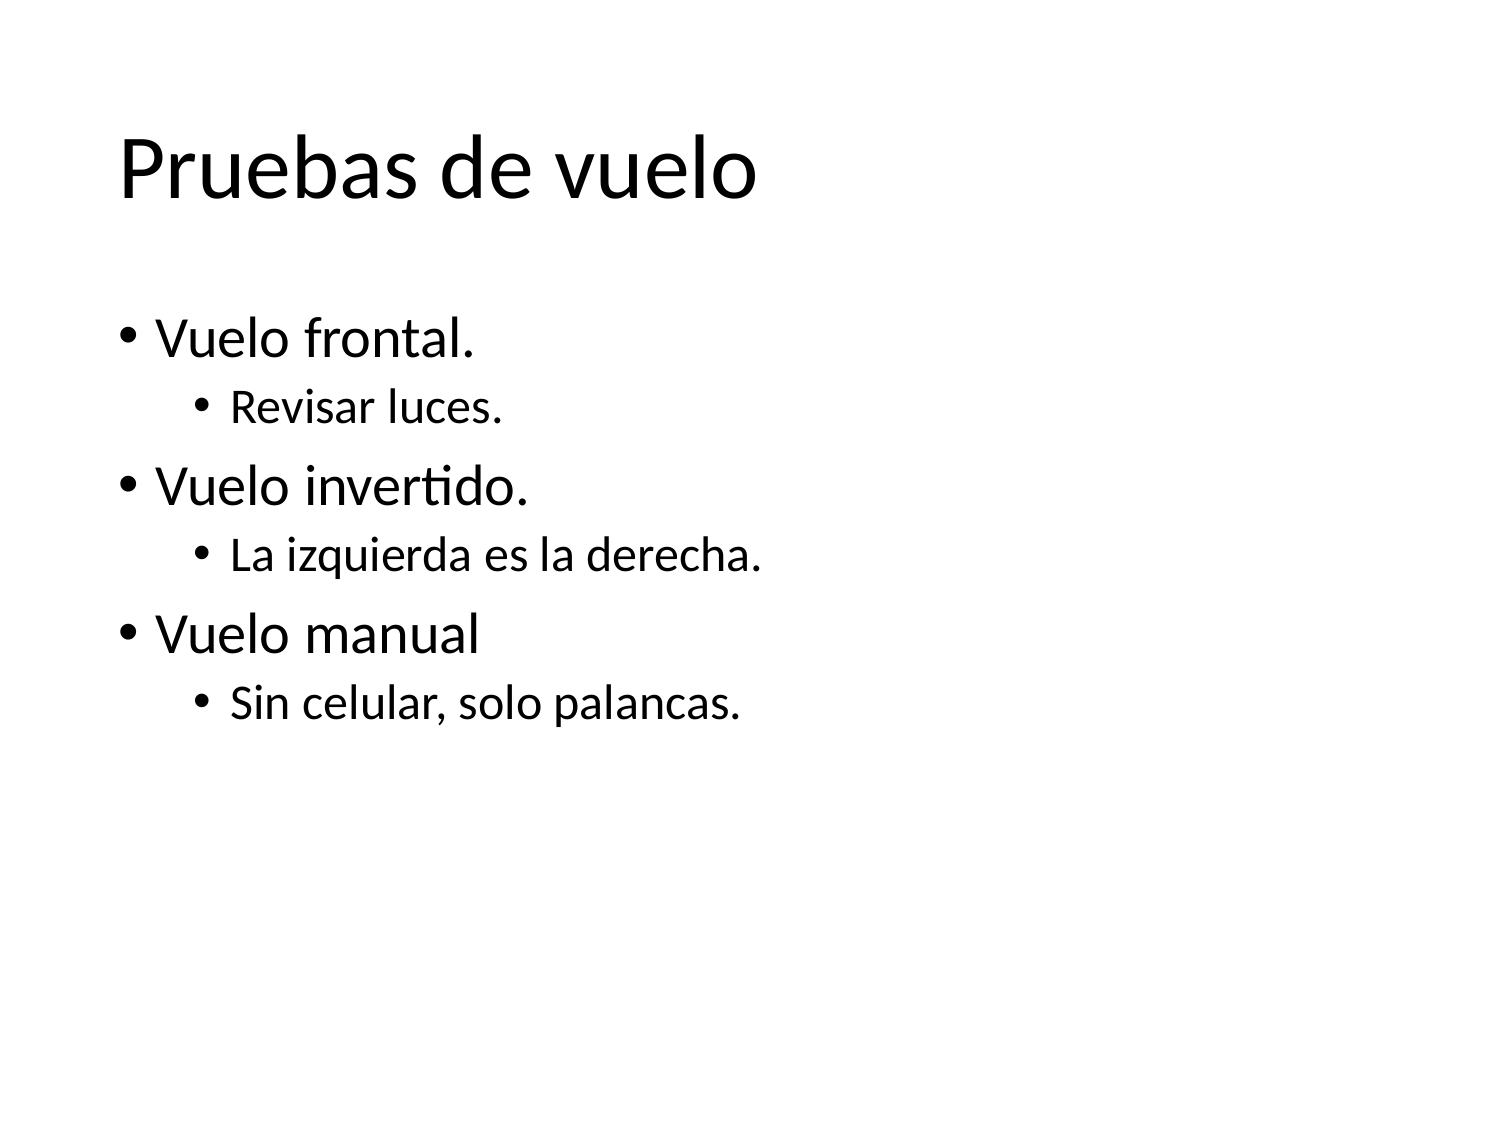

# Pruebas de vuelo
Vuelo frontal.
Revisar luces.
Vuelo invertido.
La izquierda es la derecha.
Vuelo manual
Sin celular, solo palancas.